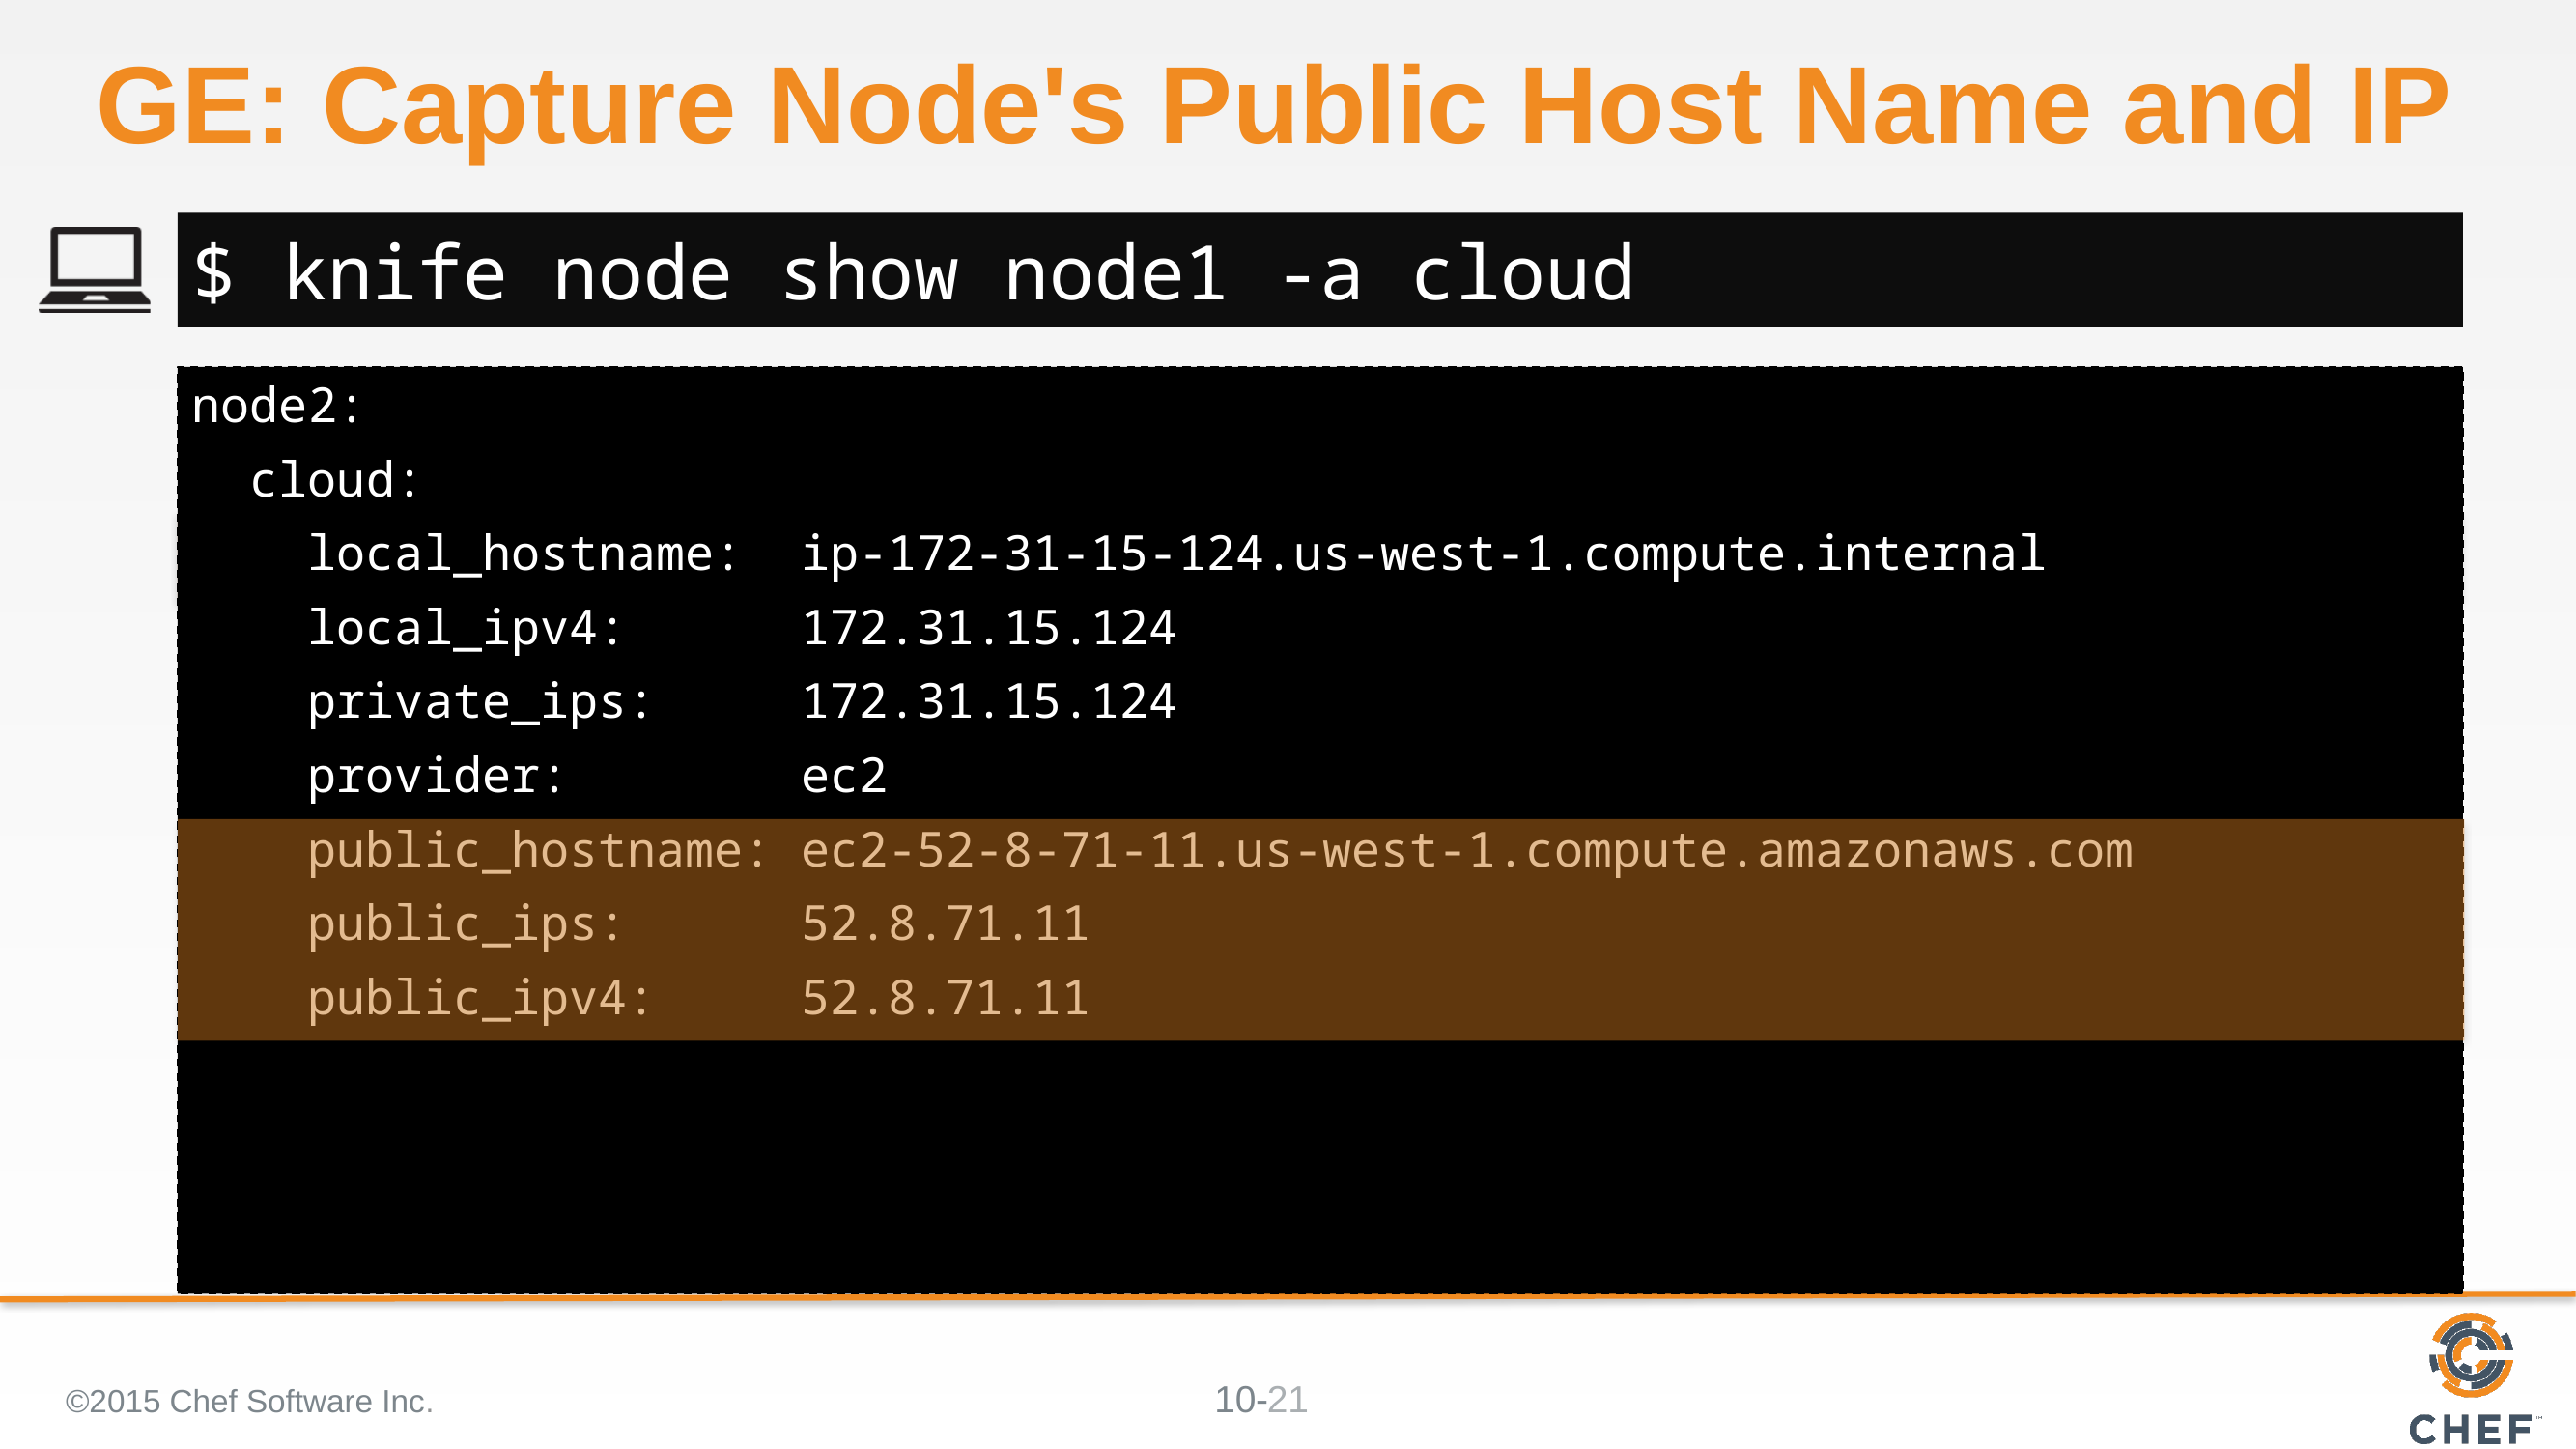

# GE: Capture Node's Public Host Name and IP
$ knife node show node1 -a cloud
node2:
  cloud:
    local_hostname:  ip-172-31-15-124.us-west-1.compute.internal
    local_ipv4:      172.31.15.124
    private_ips:     172.31.15.124
    provider:        ec2
    public_hostname: ec2-52-8-71-11.us-west-1.compute.amazonaws.com
    public_ips:      52.8.71.11
    public_ipv4:     52.8.71.11

©2015 Chef Software Inc.
21